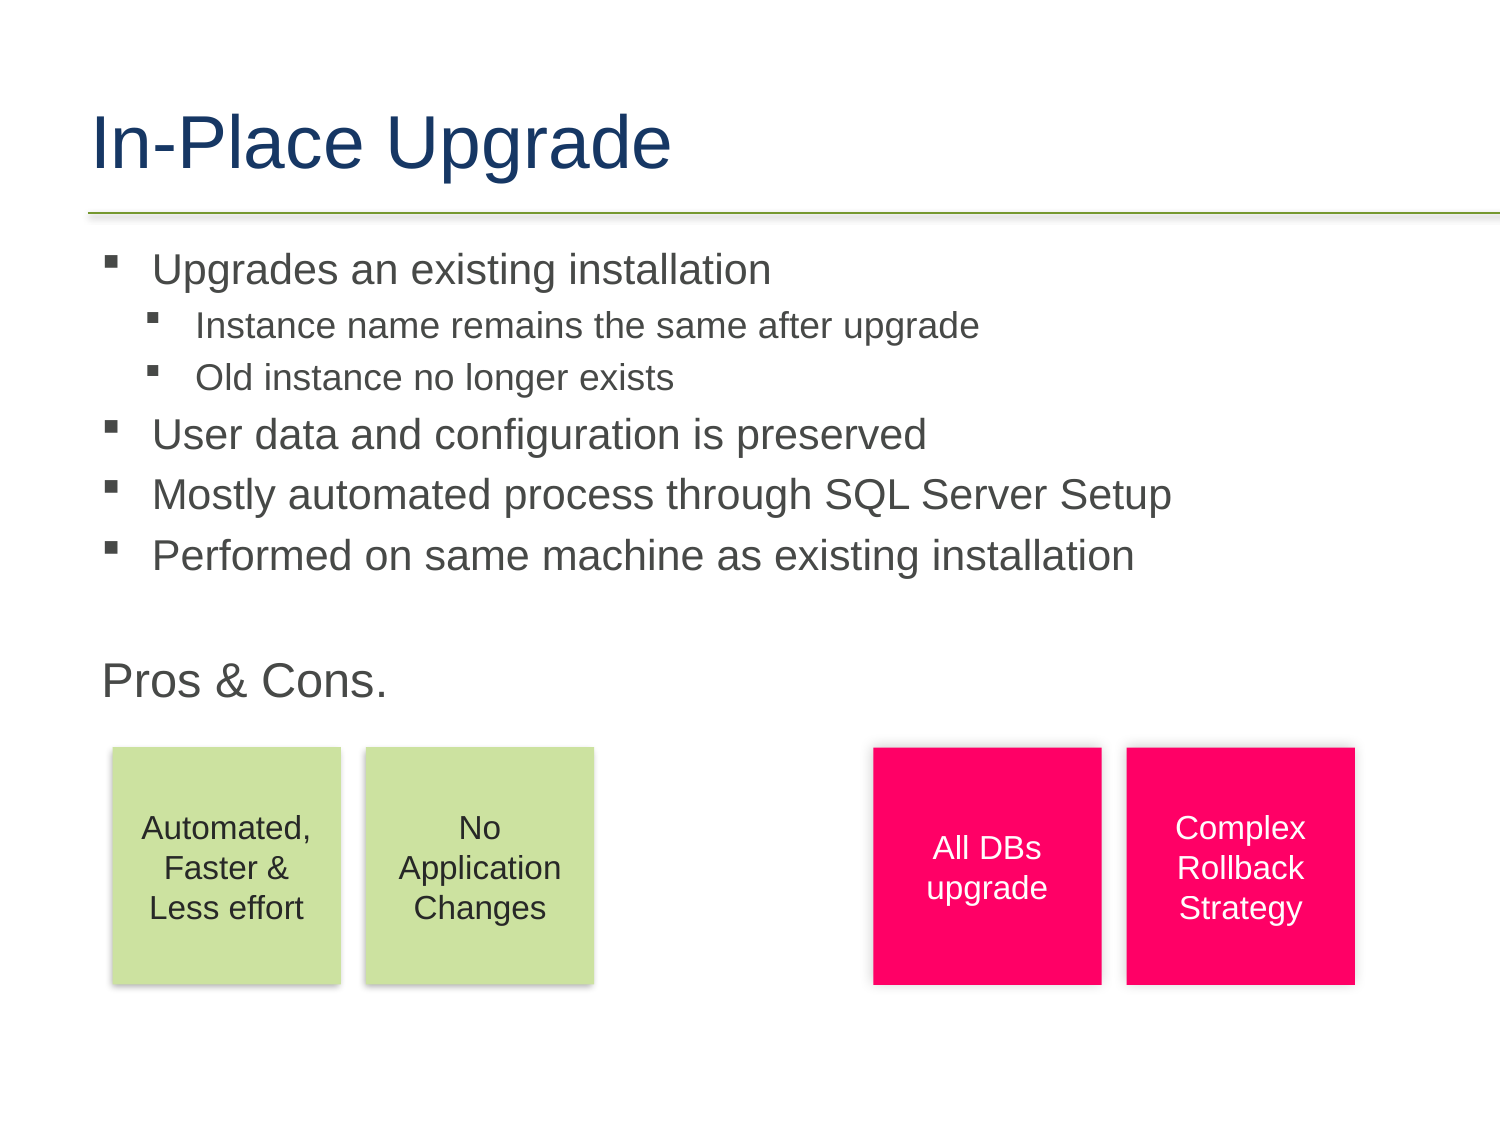

# In-Place Upgrade
Upgrades an existing installation
Instance name remains the same after upgrade
Old instance no longer exists
User data and configuration is preserved
Mostly automated process through SQL Server Setup
Performed on same machine as existing installation

Pros & Cons.
Automated, Faster & Less effort
No Application Changes
All DBs upgrade
Complex Rollback Strategy